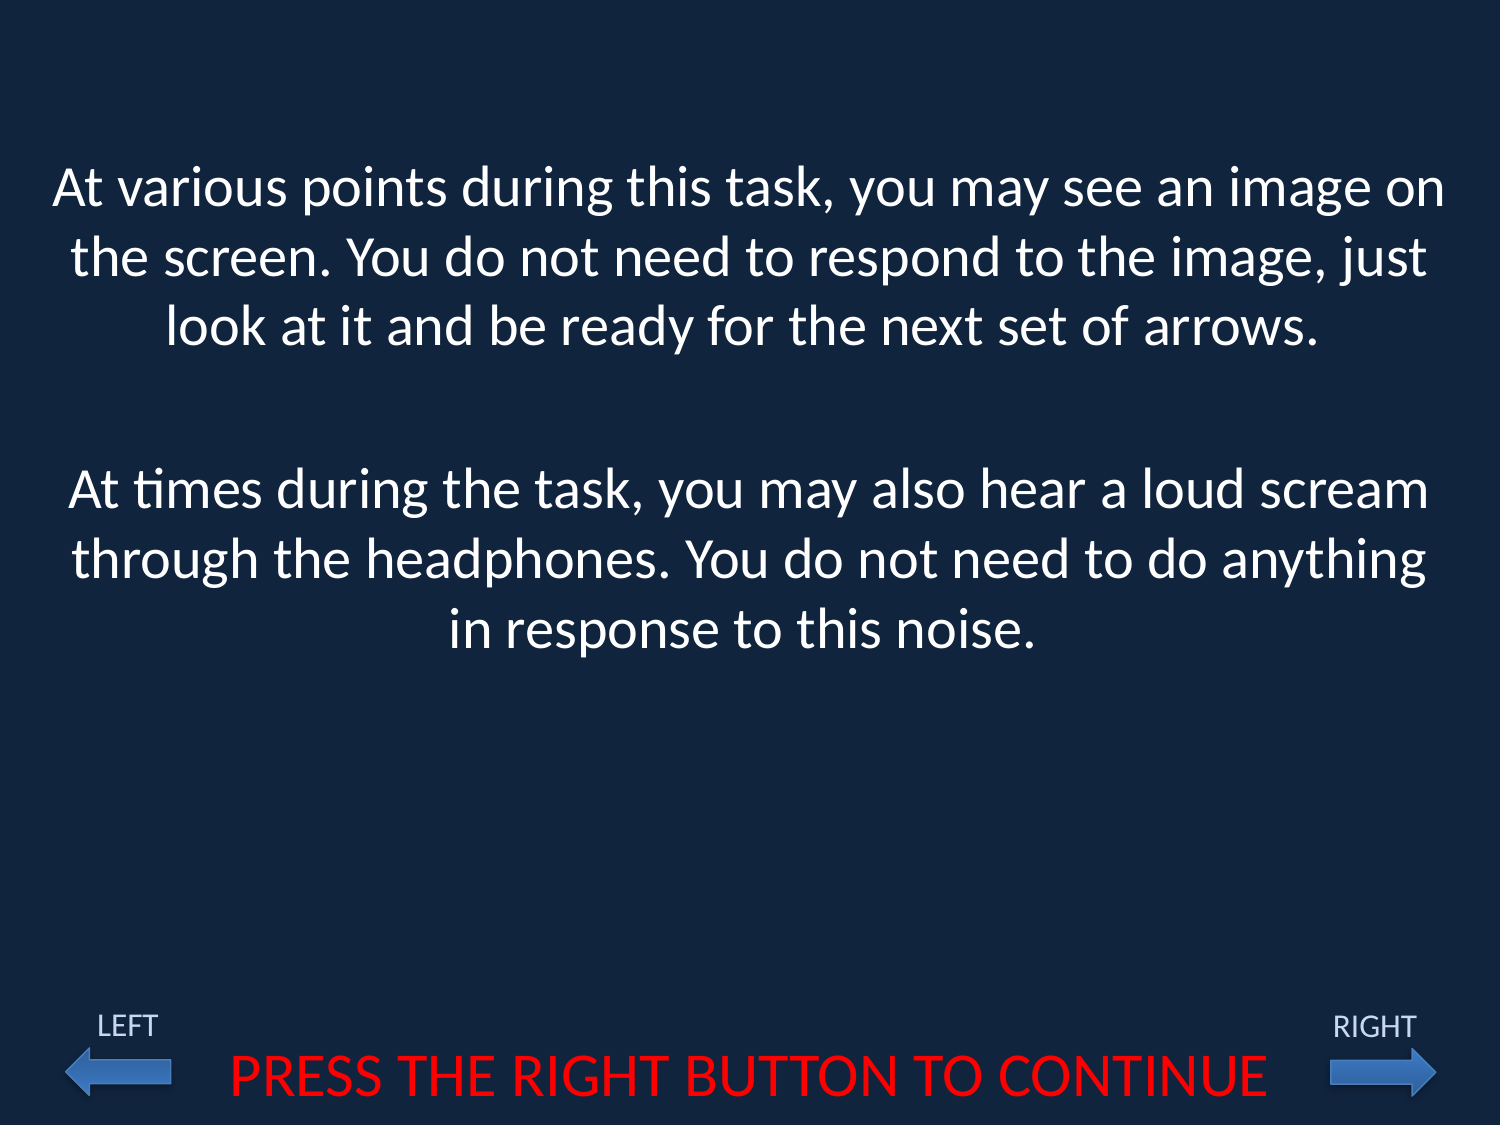

At various points during this task, you may see an image on the screen. You do not need to respond to the image, just look at it and be ready for the next set of arrows.

At times during the task, you may also hear a loud scream through the headphones. You do not need to do anything in response to this noise.
LEFT
RIGHT
PRESS THE RIGHT BUTTON TO CONTINUE